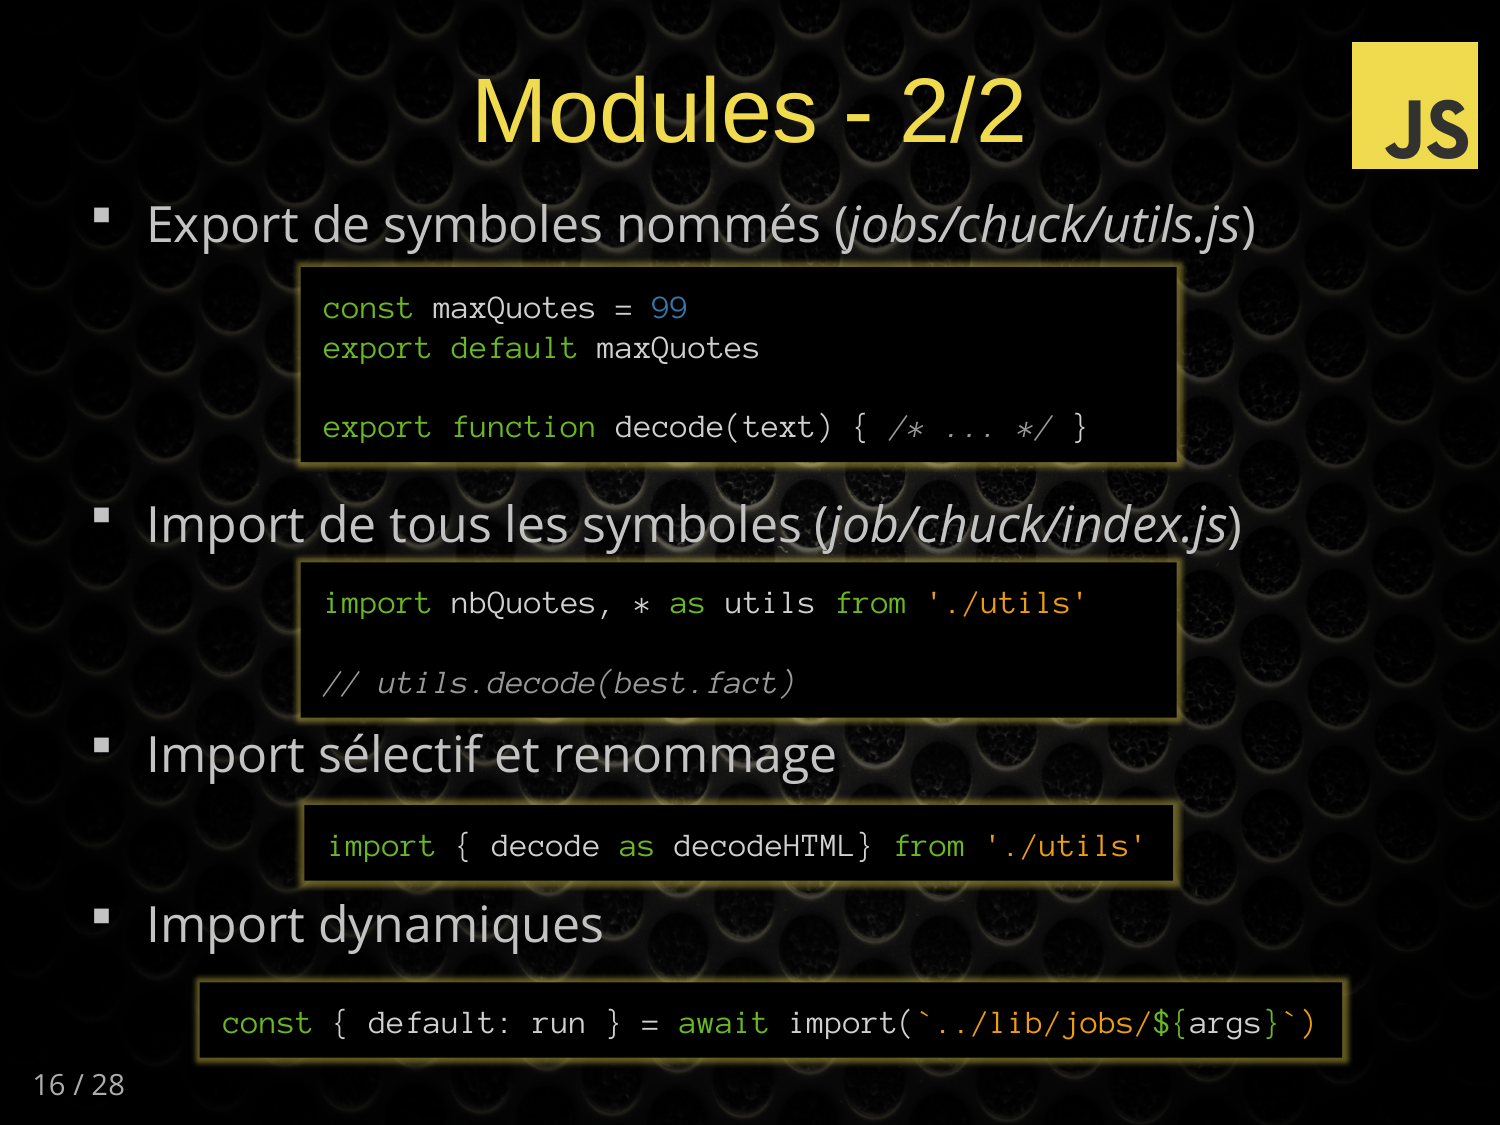

# Modules - 2/2
Export de symboles nommés (jobs/chuck/utils.js)
Import de tous les symboles (job/chuck/index.js)
Import sélectif et renommage
Import dynamiques
const maxQuotes = 99
export default maxQuotes
export function decode(text) { /* ... */ }
import nbQuotes, * as utils from './utils'
// utils.decode(best.fact)
import { decode as decodeHTML} from './utils'
const { default: run } = await import(`../lib/jobs/${args}`)